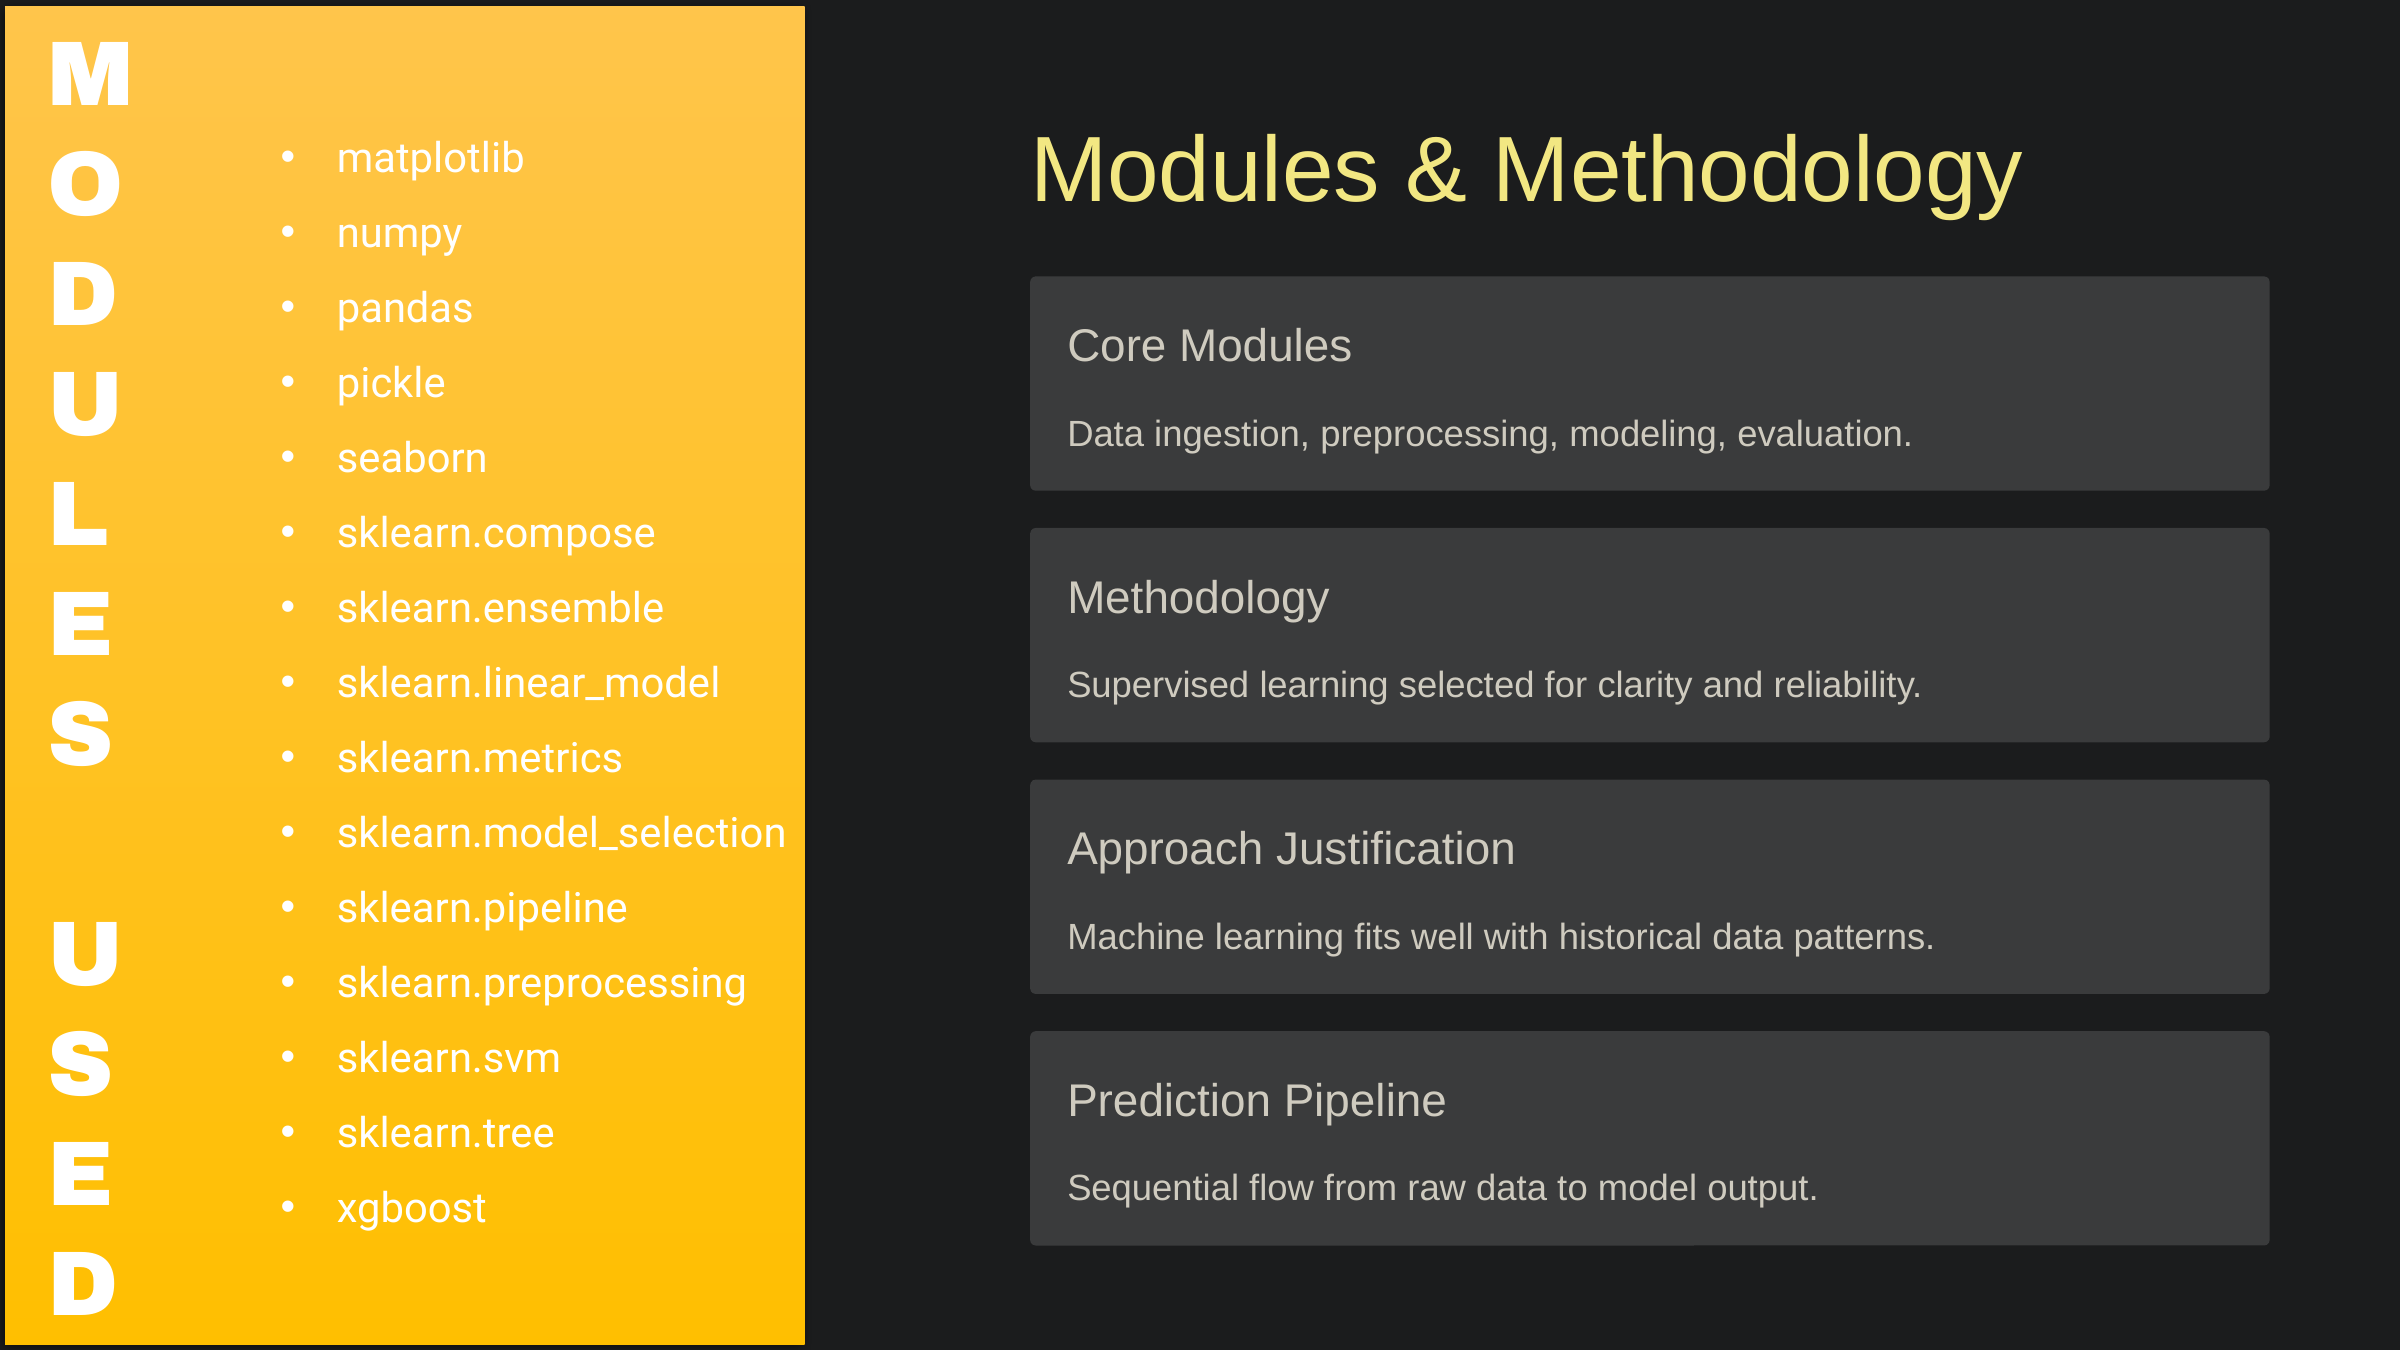

M
O
D
U
L
E
S

U
S
E
D

matplotlib
numpy
pandas
pickle
seaborn
sklearn.compose
sklearn.ensemble
sklearn.linear_model
sklearn.metrics
sklearn.model_selection
sklearn.pipeline
sklearn.preprocessing
sklearn.svm
sklearn.tree
xgboost

Modules & Methodology

Core Modules
Data ingestion, preprocessing, modeling, evaluation.

Methodology
Supervised learning selected for clarity and reliability.

Approach Justification
Machine learning fits well with historical data patterns.

Prediction Pipeline
Sequential flow from raw data to model output.